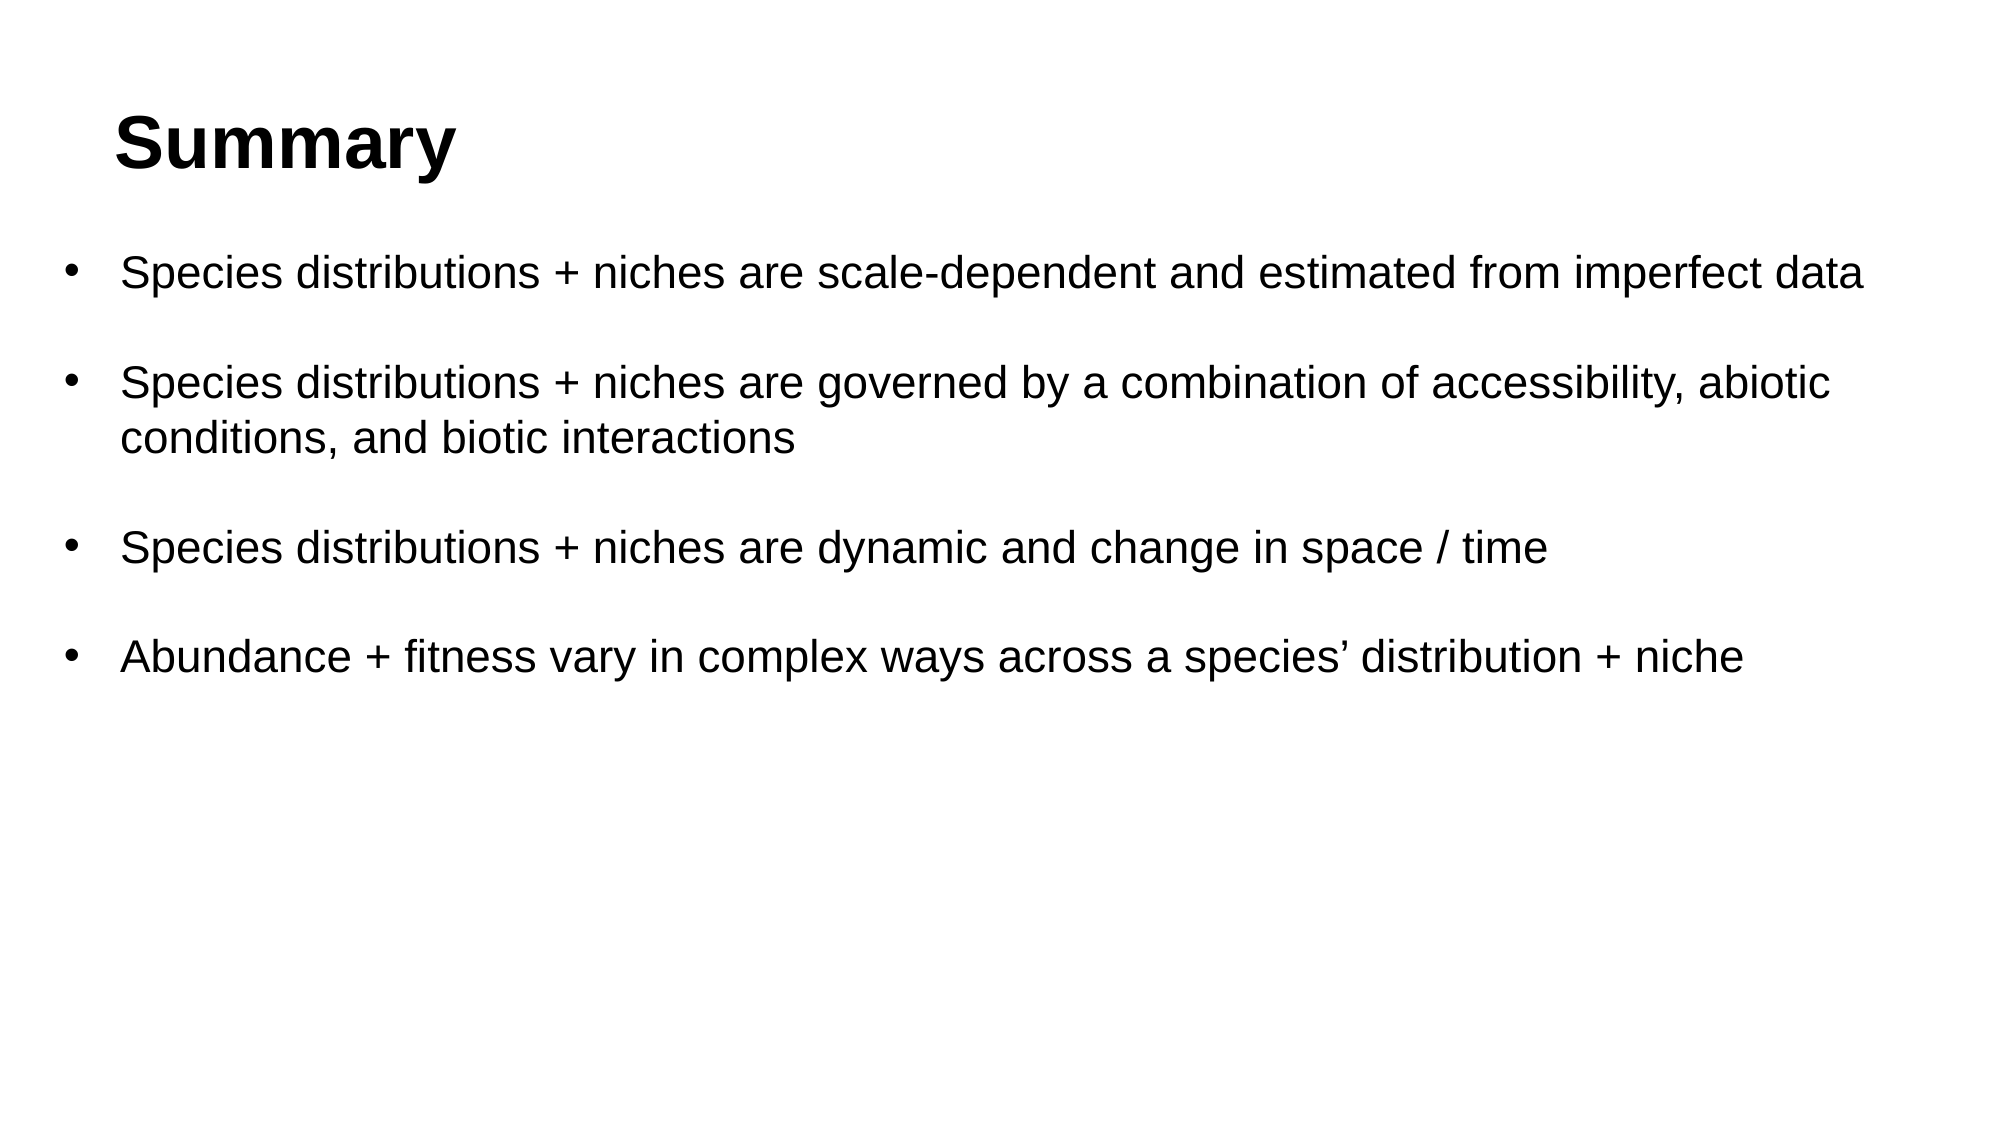

# Summary
Species distributions + niches are scale-dependent and estimated from imperfect data

Species distributions + niches are governed by a combination of accessibility, abiotic conditions, and biotic interactions

Species distributions + niches are dynamic and change in space / time

Abundance + fitness vary in complex ways across a species’ distribution + niche